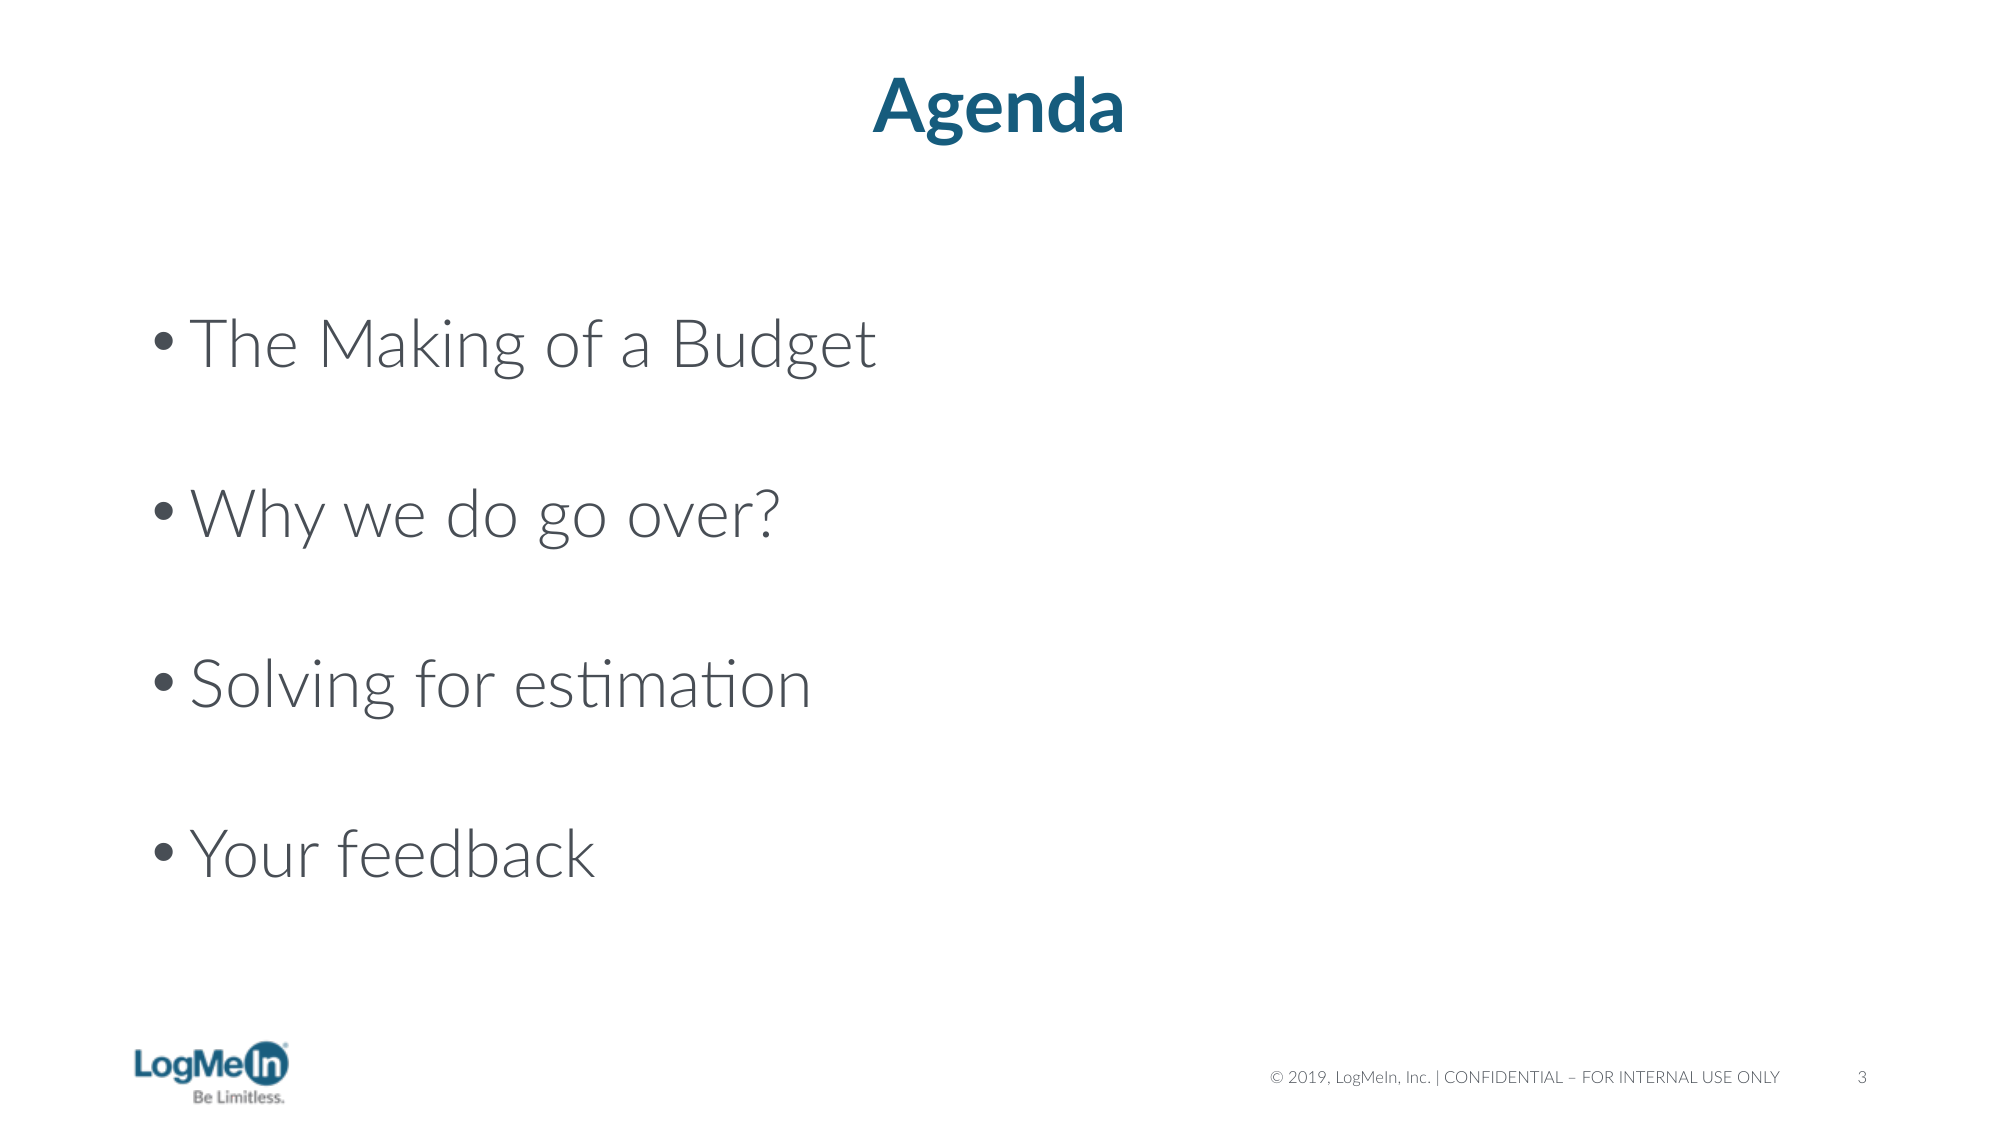

# Agenda
The Making of a Budget
Why we do go over?
Solving for estimation
Your feedback